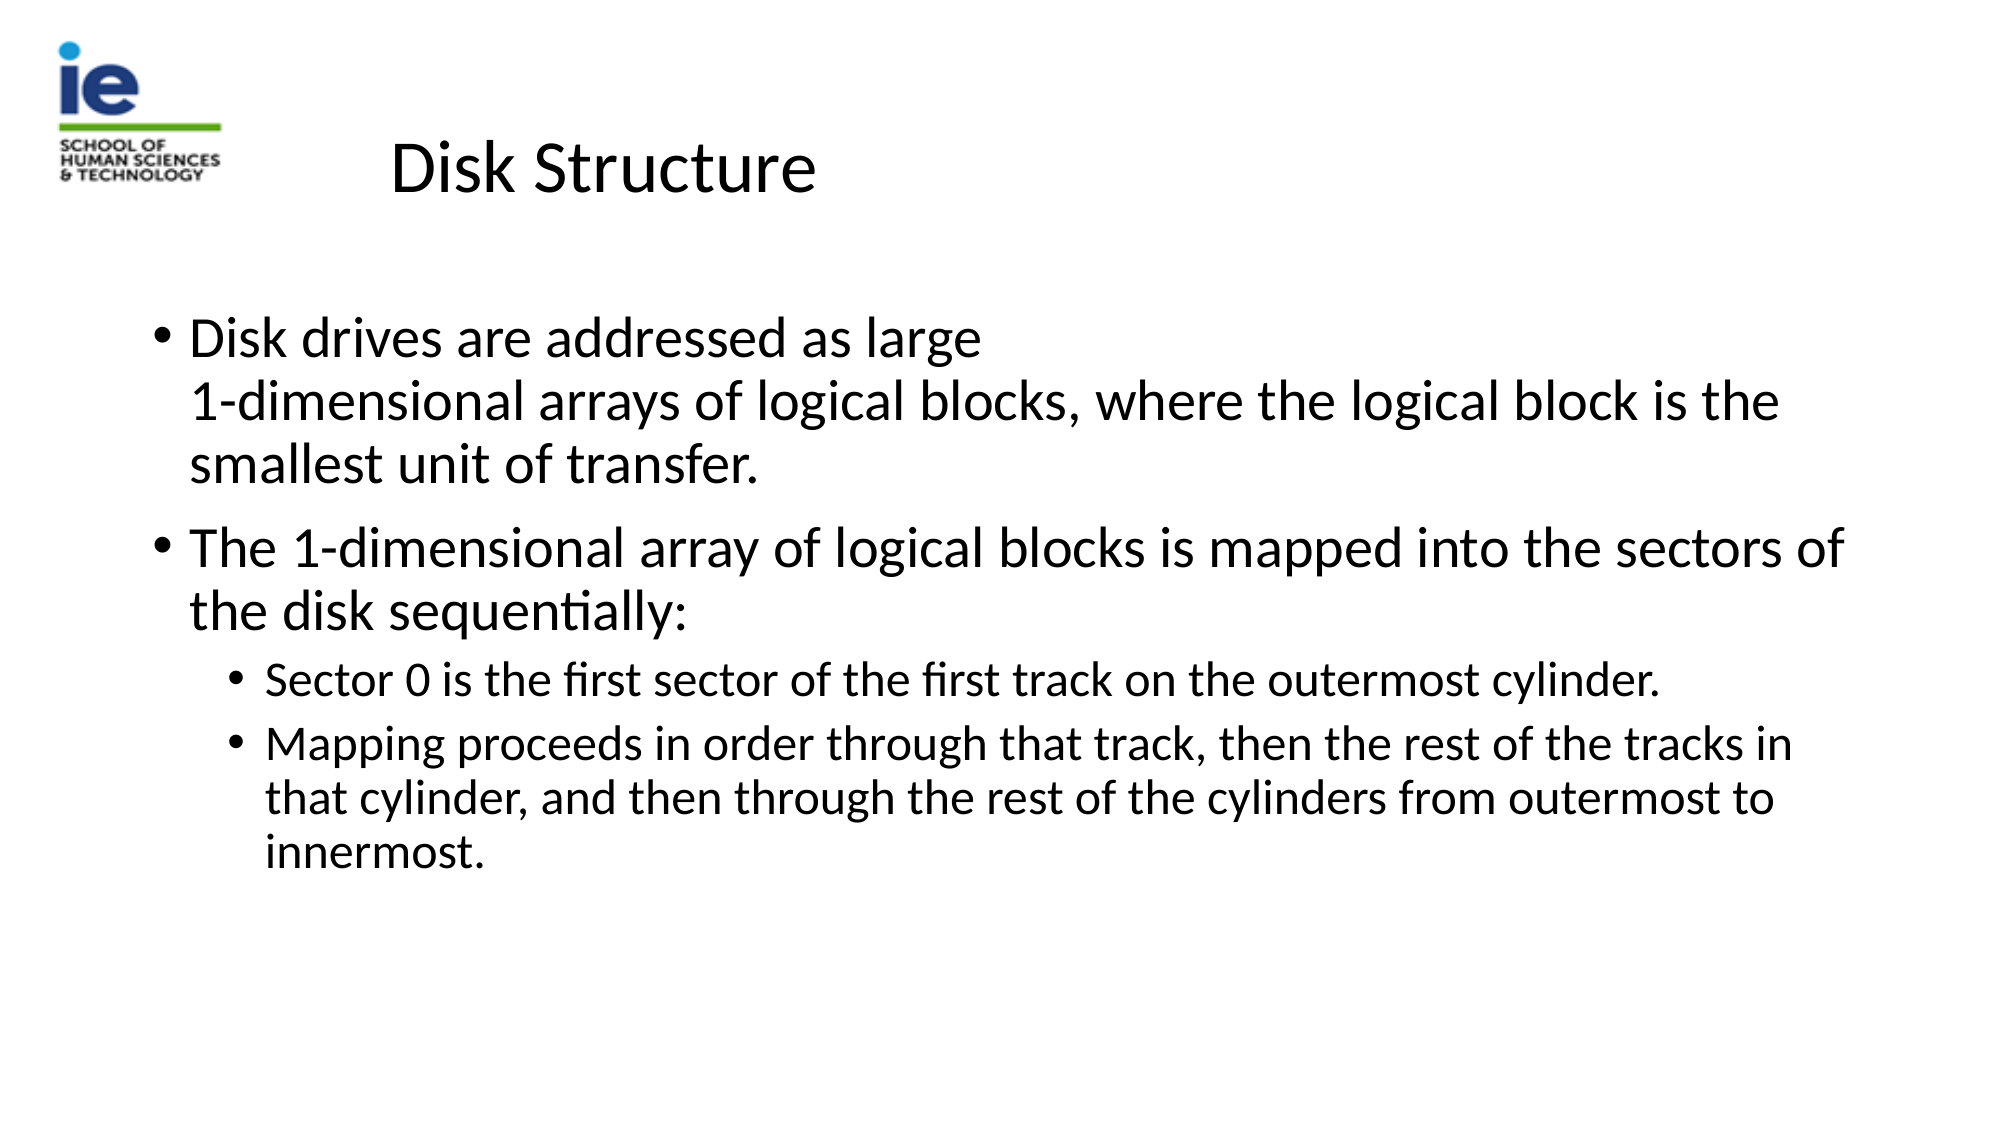

# Disk Structure
Disk drives are addressed as large
1-dimensional arrays of logical blocks, where the logical block is the smallest unit of transfer.
The 1-dimensional array of logical blocks is mapped into the sectors of the disk sequentially:
Sector 0 is the first sector of the first track on the outermost cylinder.
Mapping proceeds in order through that track, then the rest of the tracks in that cylinder, and then through the rest of the cylinders from outermost to innermost.